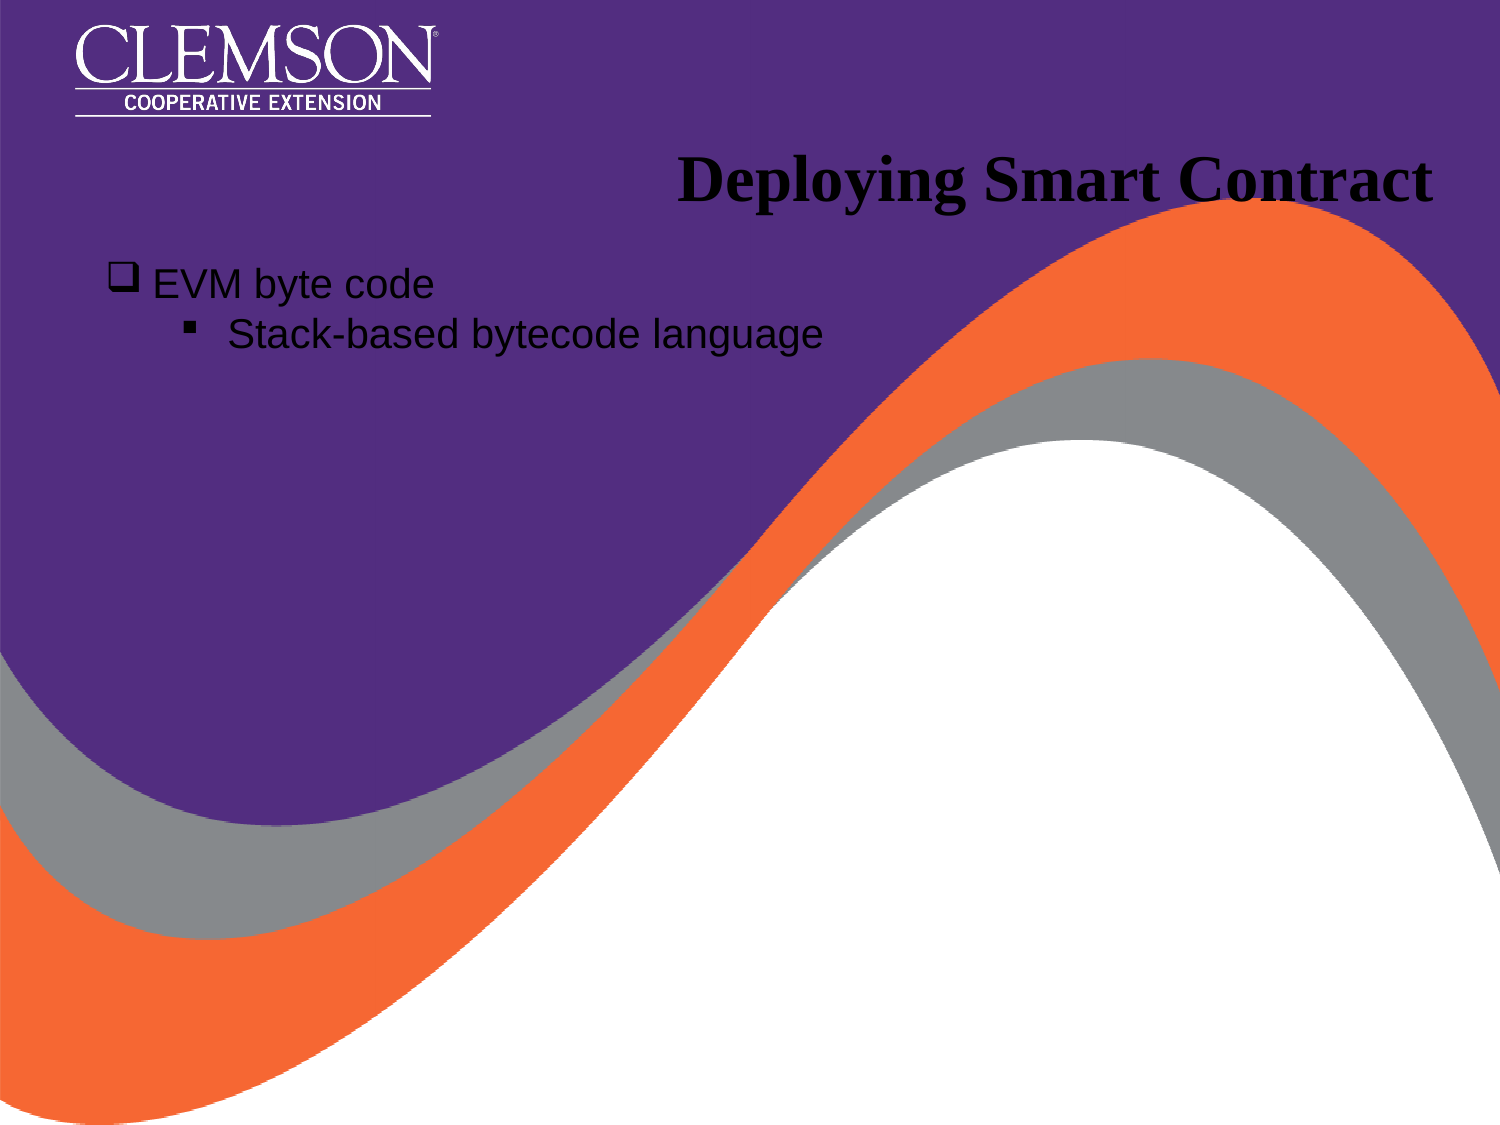

# Deploying Smart Contract
EVM byte code
Stack-based bytecode language